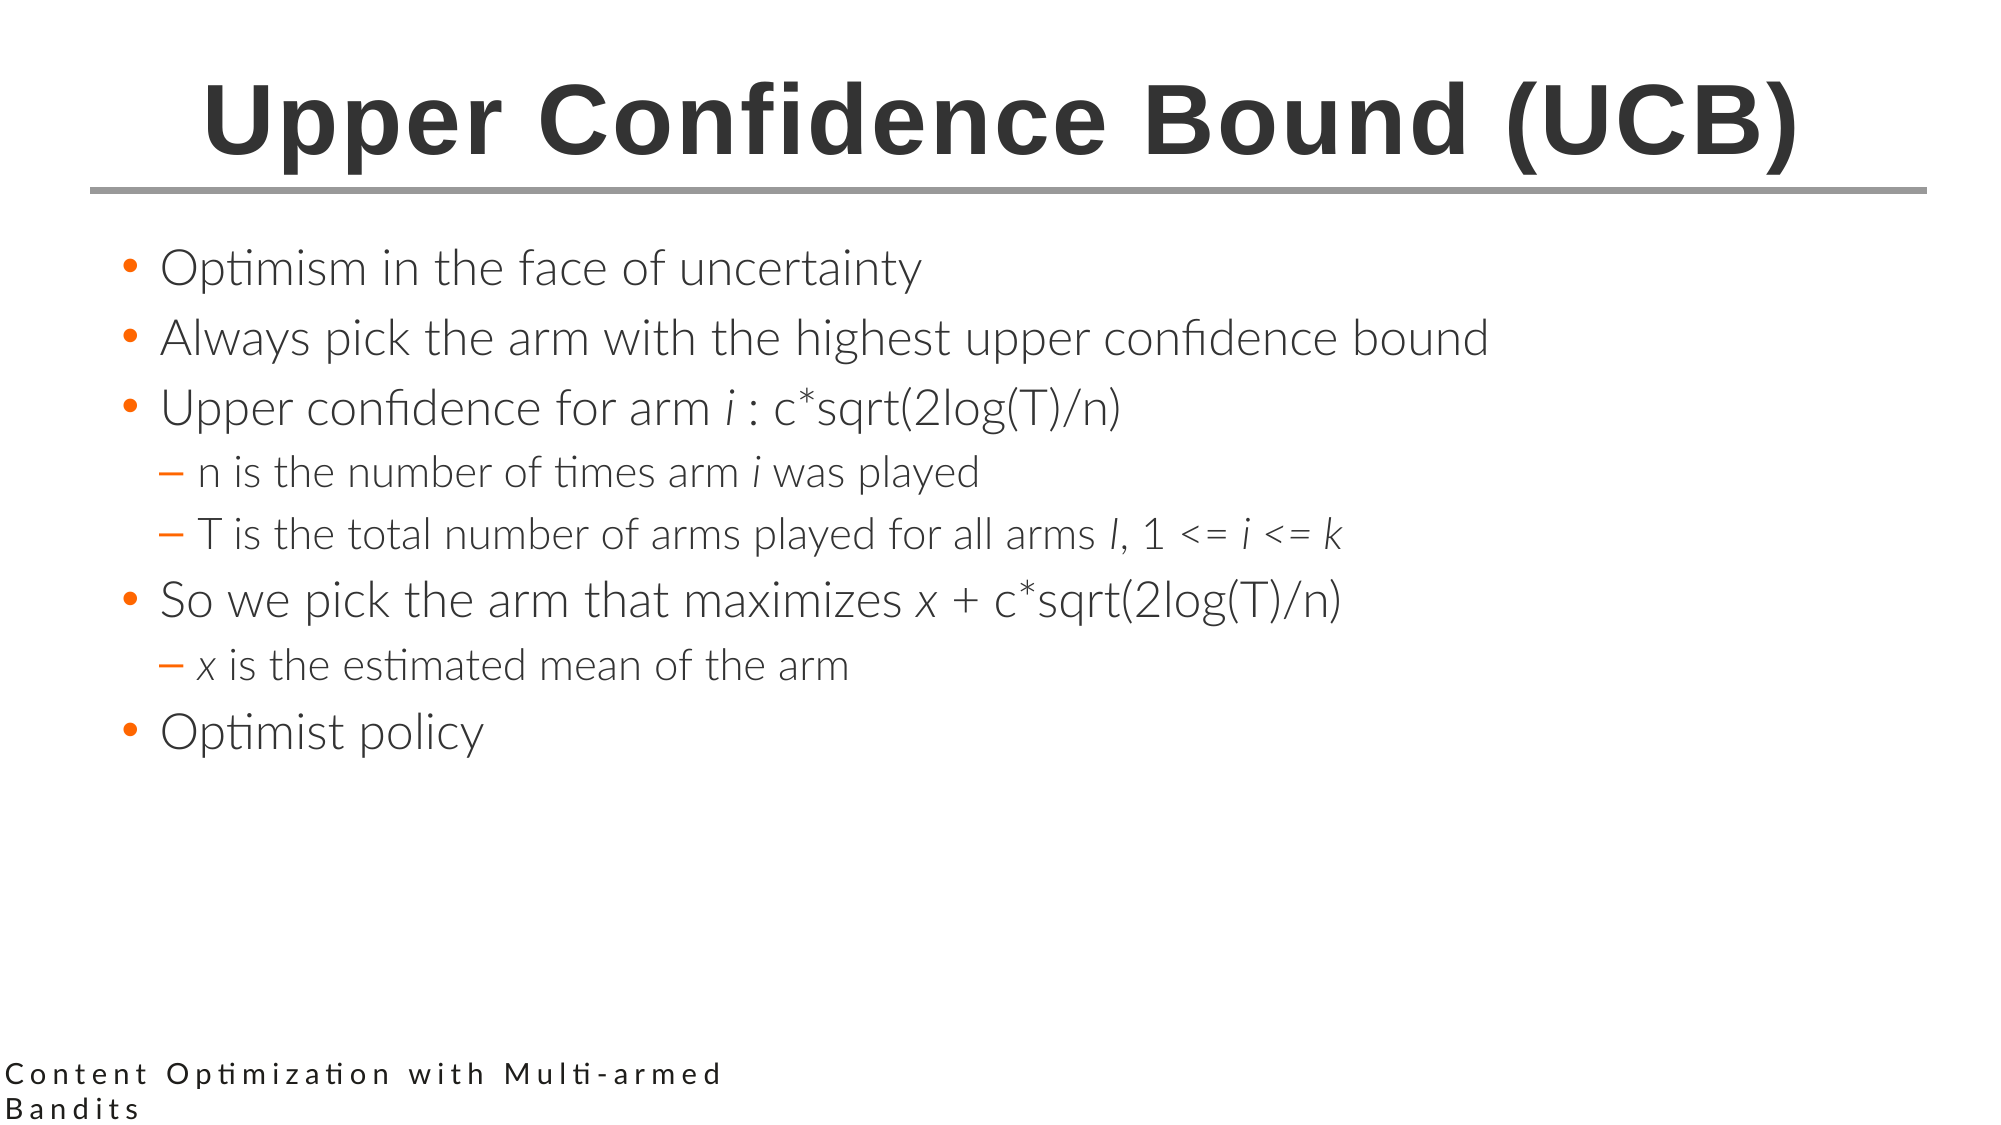

# Upper Confidence Bound (UCB)
Optimism in the face of uncertainty
Always pick the arm with the highest upper confidence bound
Upper confidence for arm i : c*sqrt(2log(T)/n)
n is the number of times arm i was played
T is the total number of arms played for all arms I, 1 <= i <= k
So we pick the arm that maximizes x + c*sqrt(2log(T)/n)
x is the estimated mean of the arm
Optimist policy